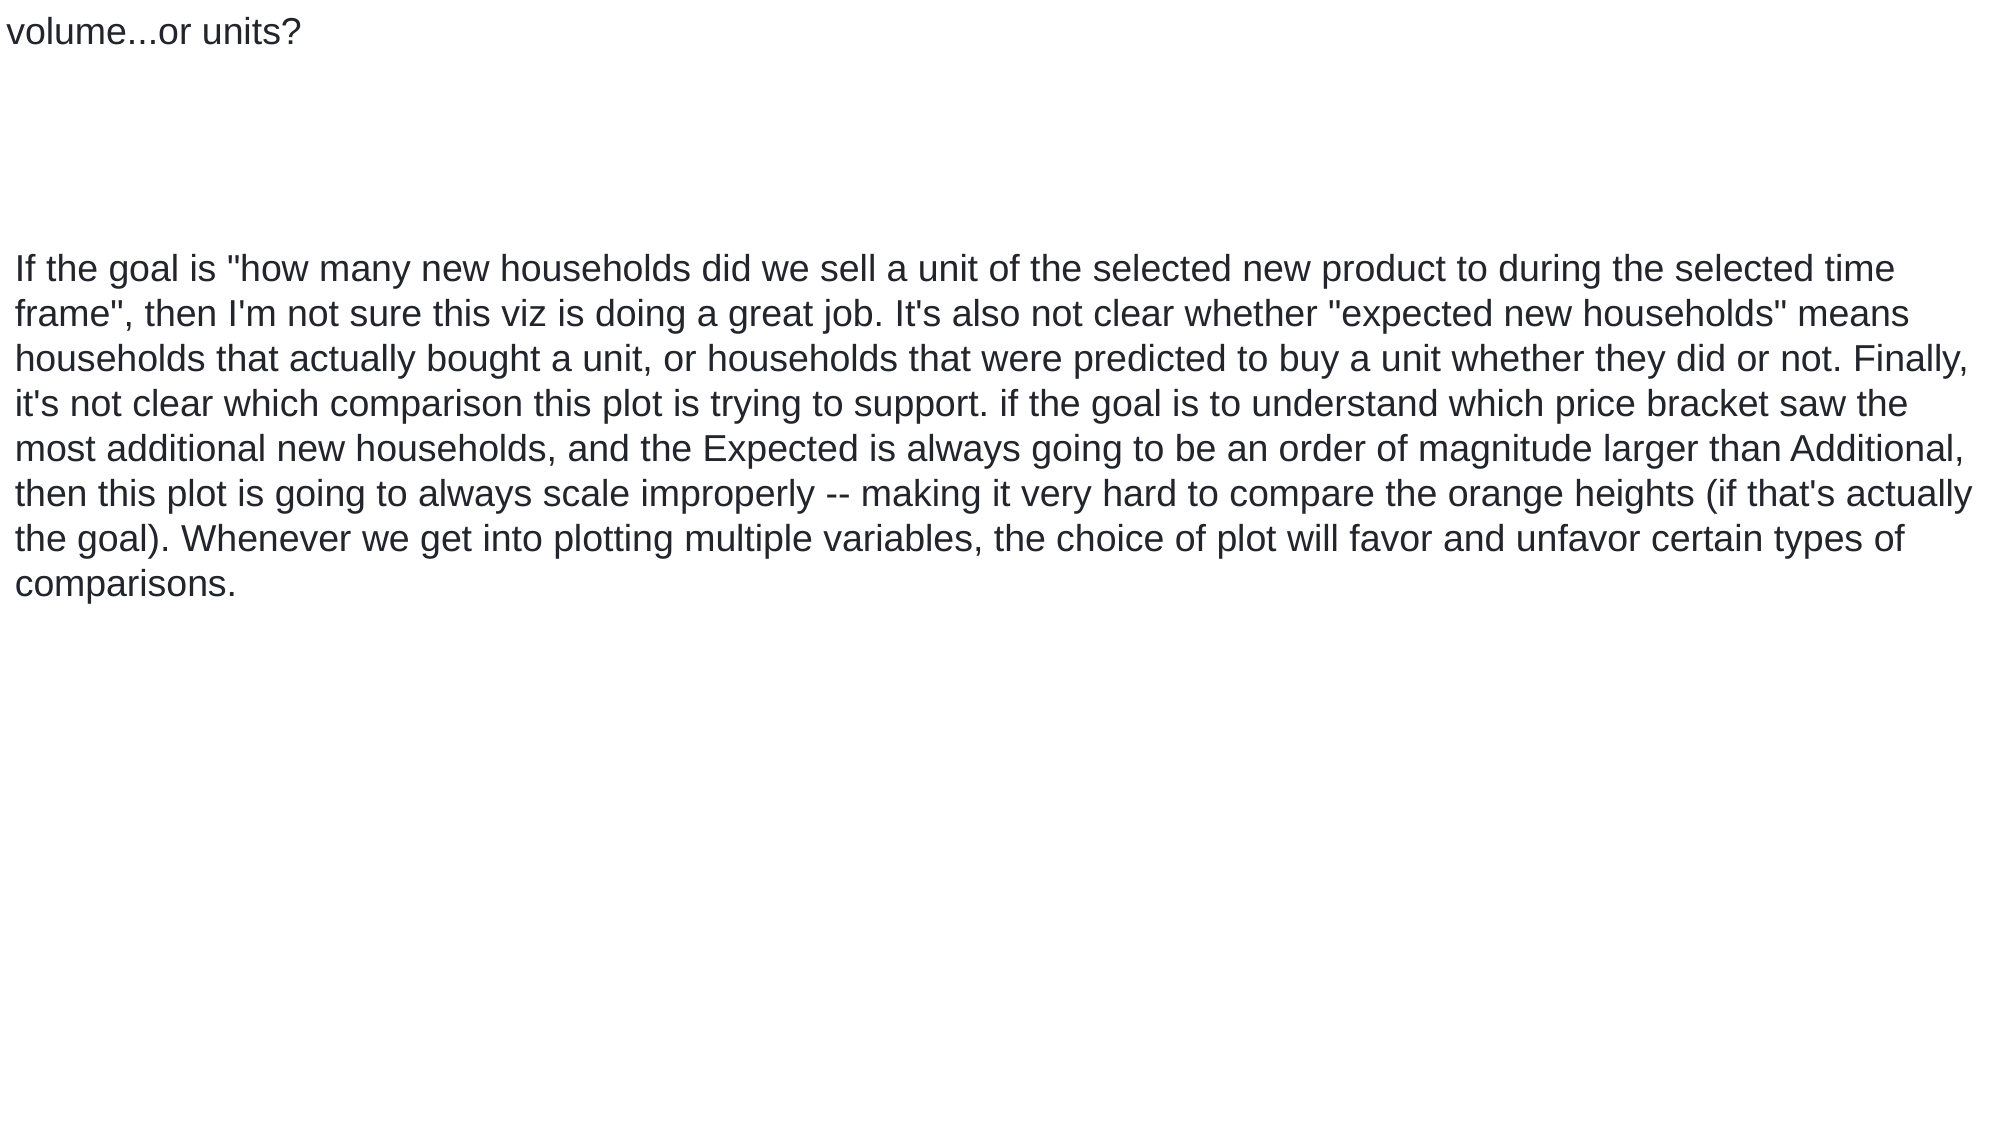

volume...or units?
If the goal is "how many new households did we sell a unit of the selected new product to during the selected time frame", then I'm not sure this viz is doing a great job. It's also not clear whether "expected new households" means households that actually bought a unit, or households that were predicted to buy a unit whether they did or not. Finally, it's not clear which comparison this plot is trying to support. if the goal is to understand which price bracket saw the most additional new households, and the Expected is always going to be an order of magnitude larger than Additional, then this plot is going to always scale improperly -- making it very hard to compare the orange heights (if that's actually the goal). Whenever we get into plotting multiple variables, the choice of plot will favor and unfavor certain types of comparisons.